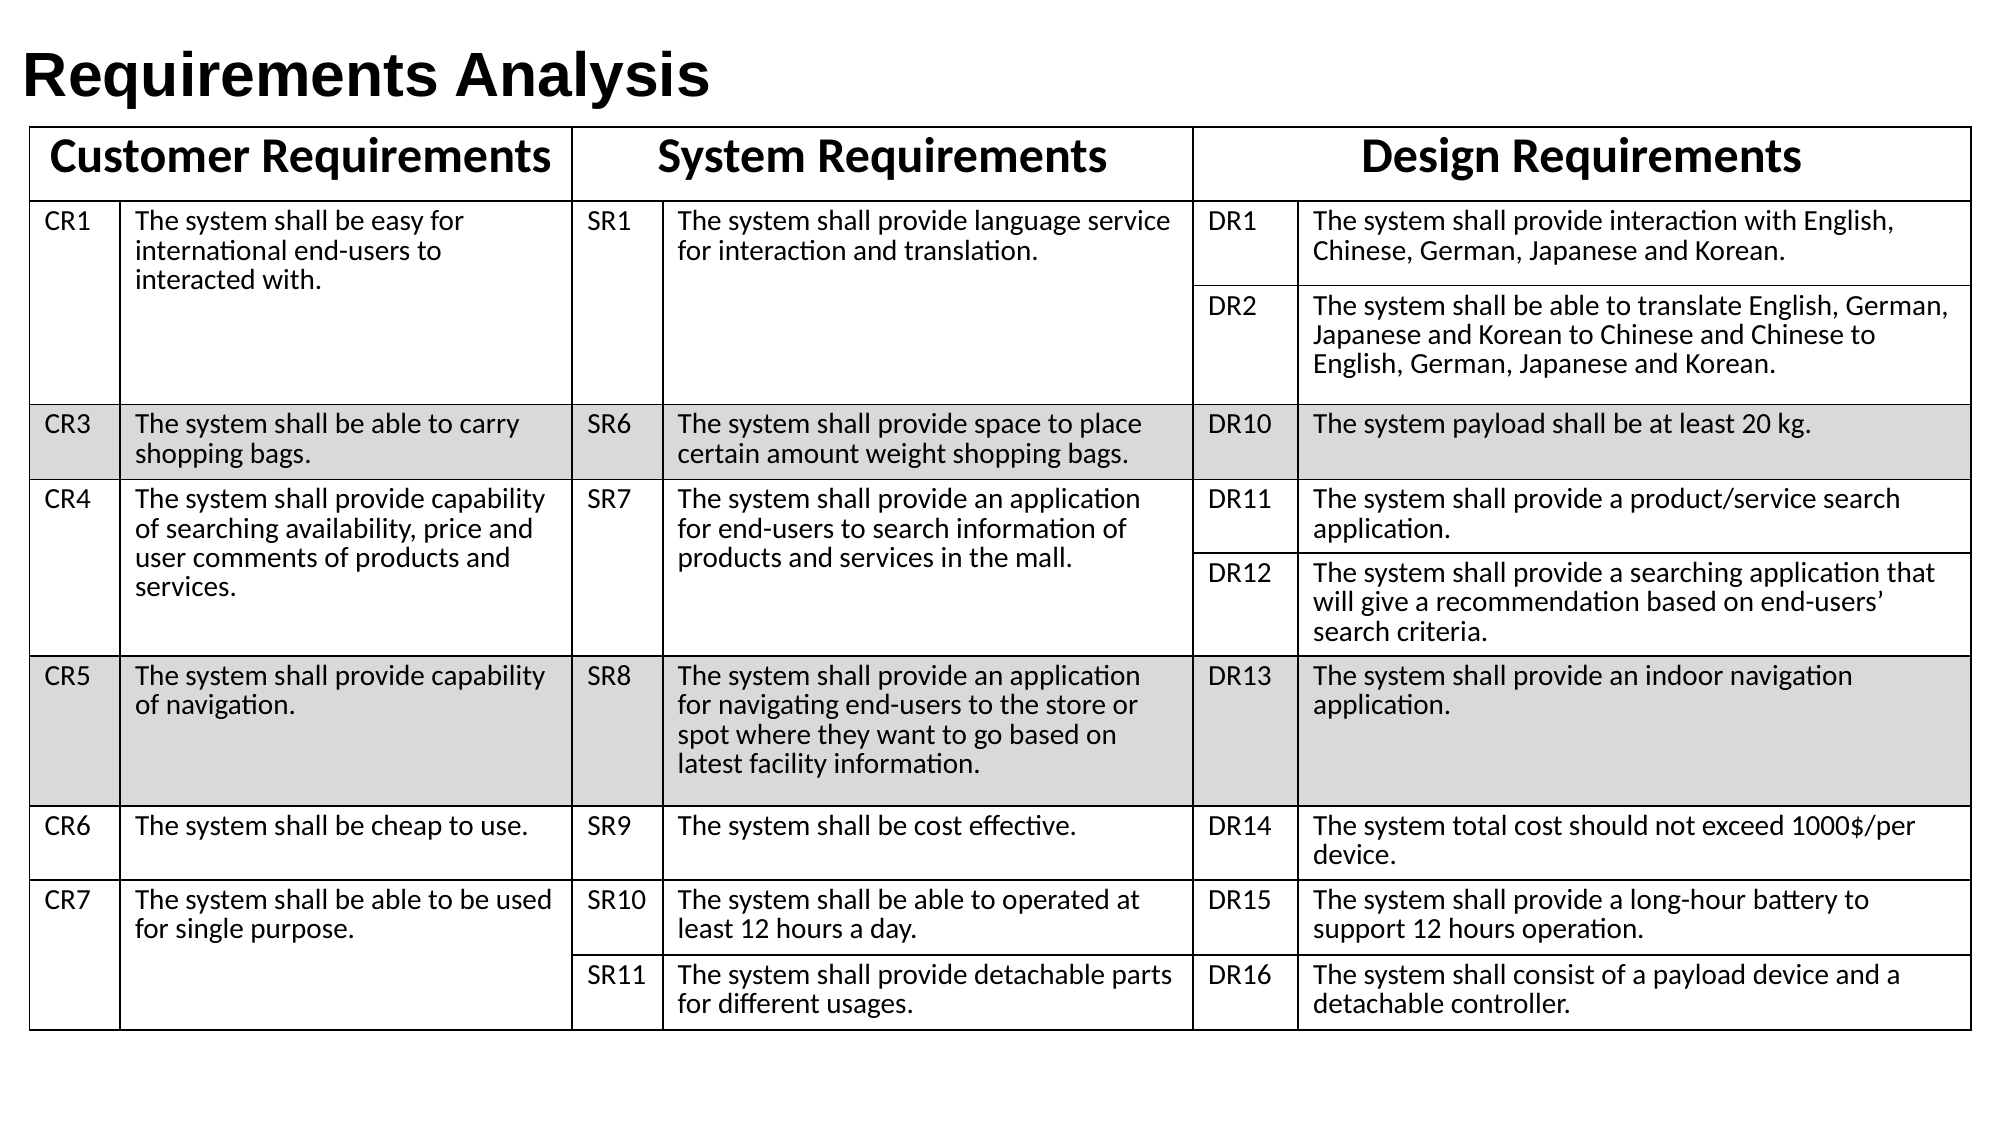

# Requirements Analysis
| Customer Requirements |  | System Requirements |  | Design Requirements |  |
| --- | --- | --- | --- | --- | --- |
| CR1 | The system shall be easy for international end-users to interacted with. | SR1 | The system shall provide language service for interaction and translation. | DR1 | The system shall provide interaction with English, Chinese, German, Japanese and Korean. |
|  |  |  |  | DR2 | The system shall be able to translate English, German, Japanese and Korean to Chinese and Chinese to English, German, Japanese and Korean. |
| CR3 | The system shall be able to carry shopping bags. | SR6 | The system shall provide space to place certain amount weight shopping bags. | DR10 | The system payload shall be at least 20 kg. |
| CR4 | The system shall provide capability of searching availability, price and user comments of products and services. | SR7 | The system shall provide an application for end-users to search information of products and services in the mall. | DR11 | The system shall provide a product/service search application. |
|  |  |  |  | DR12 | The system shall provide a searching application that will give a recommendation based on end-users’ search criteria. |
| CR5 | The system shall provide capability of navigation. | SR8 | The system shall provide an application for navigating end-users to the store or spot where they want to go based on latest facility information. | DR13 | The system shall provide an indoor navigation application. |
| CR6 | The system shall be cheap to use. | SR9 | The system shall be cost effective. | DR14 | The system total cost should not exceed 1000$/per device. |
| CR7 | The system shall be able to be used for single purpose. | SR10 | The system shall be able to operated at least 12 hours a day. | DR15 | The system shall provide a long-hour battery to support 12 hours operation. |
|  |  | SR11 | The system shall provide detachable parts for different usages. | DR16 | The system shall consist of a payload device and a detachable controller. |